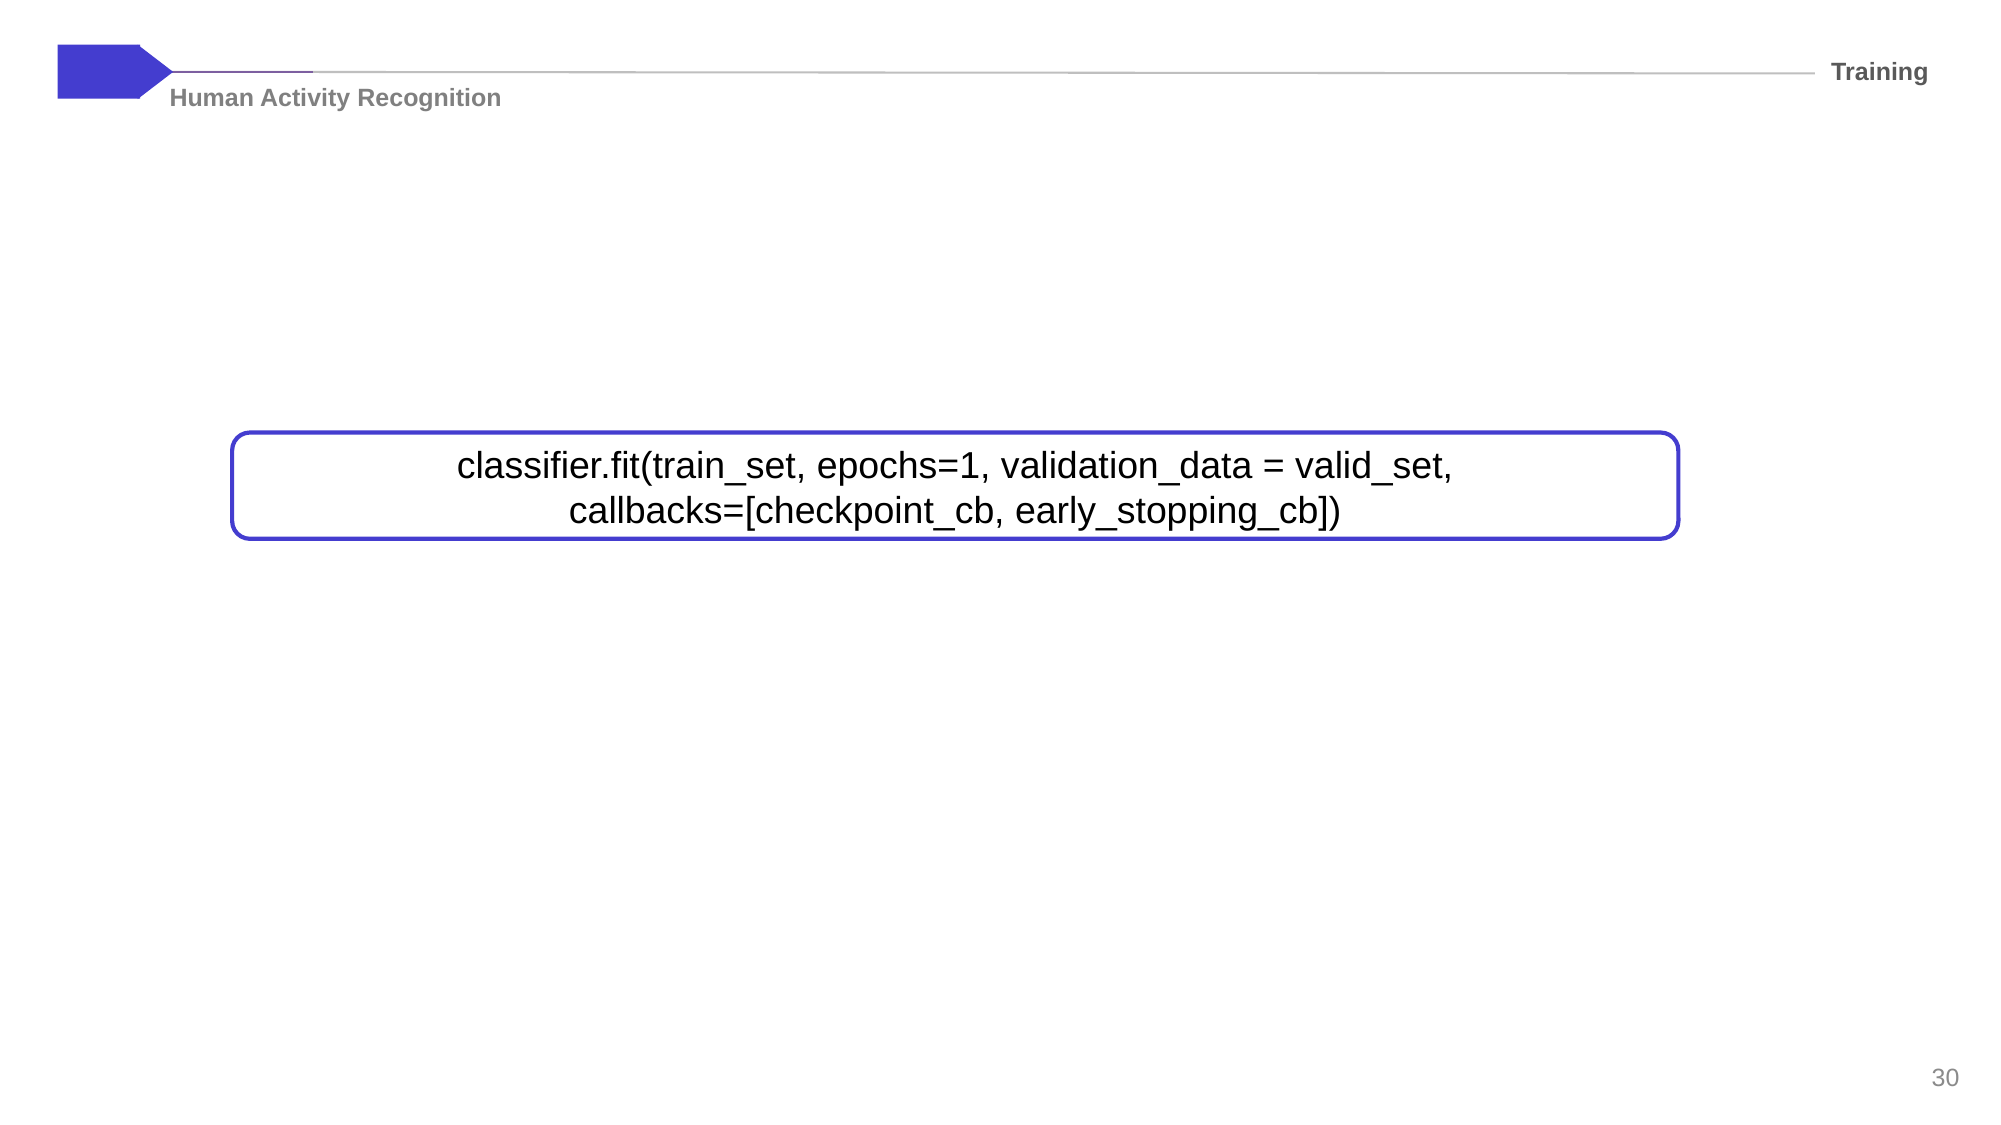

02
Training
Human Activity Recognition
classifier.fit(train_set, epochs=1, validation_data = valid_set, callbacks=[checkpoint_cb, early_stopping_cb])
30